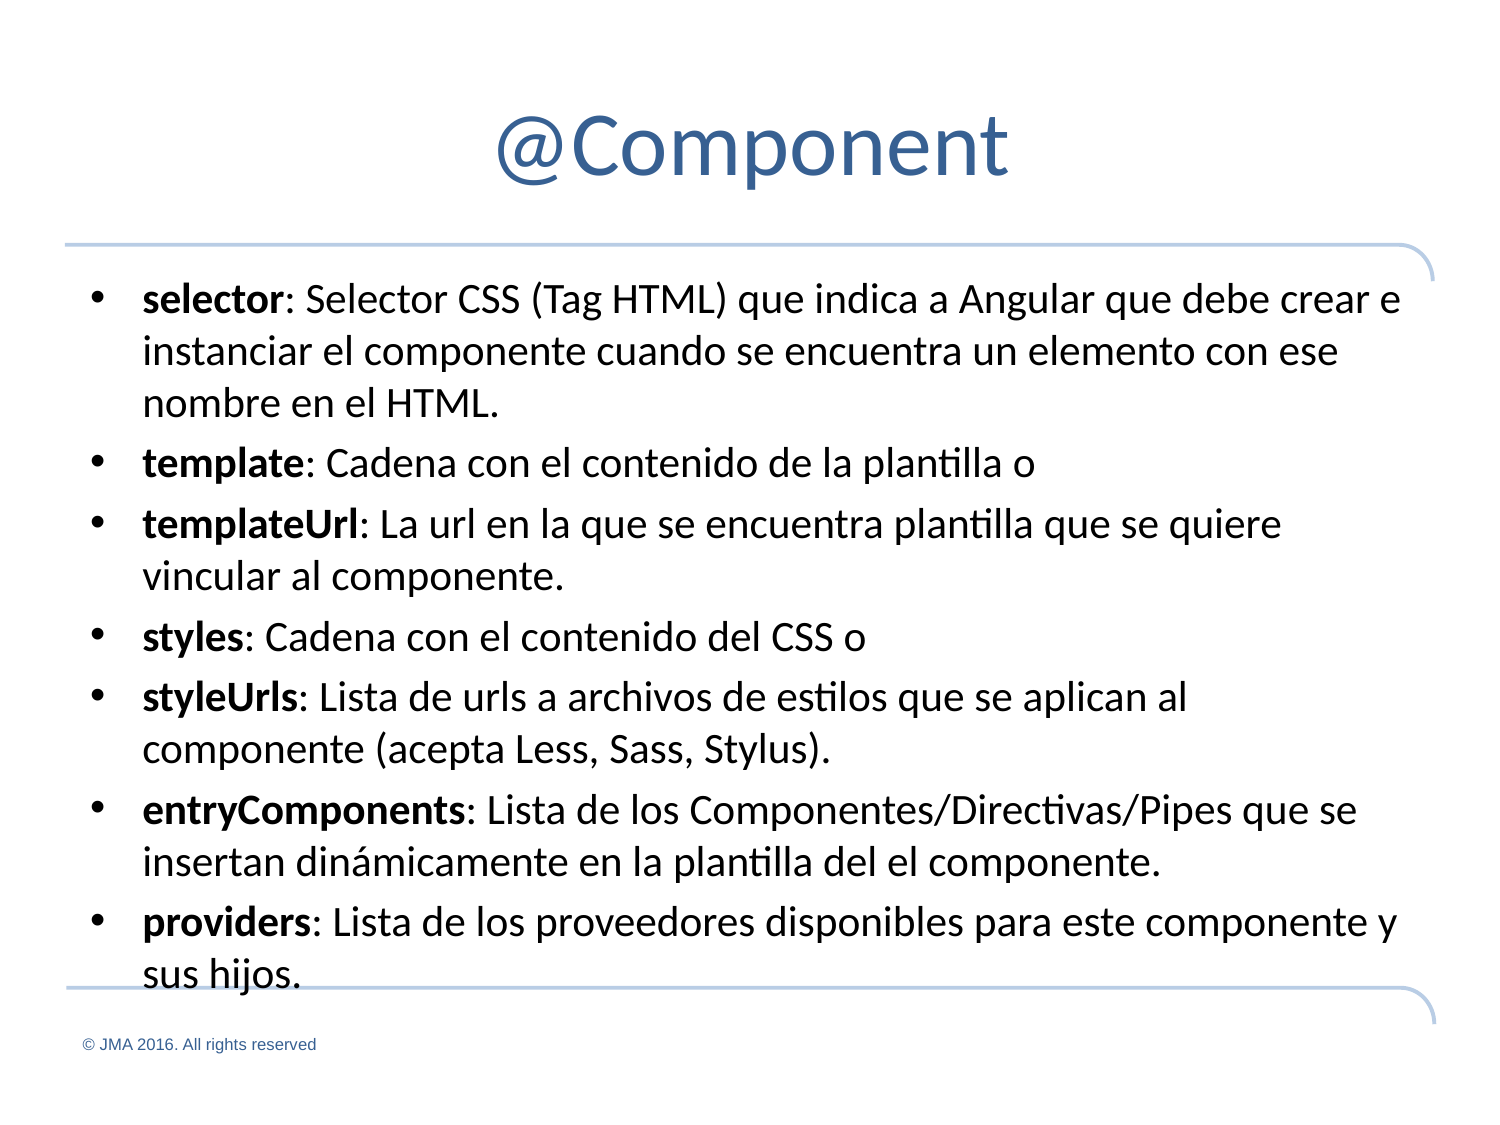

# @Component
selector: Selector CSS (Tag HTML) que indica a Angular que debe crear e instanciar el componente cuando se encuentra un elemento con ese nombre en el HTML.
template: Cadena con el contenido de la plantilla o
templateUrl: La url en la que se encuentra plantilla que se quiere vincular al componente.
styles: Cadena con el contenido del CSS o
styleUrls: Lista de urls a archivos de estilos que se aplican al componente (acepta Less, Sass, Stylus).
entryComponents: Lista de los Componentes/Directivas/Pipes que se insertan dinámicamente en la plantilla del el componente.
providers: Lista de los proveedores disponibles para este componente y sus hijos.